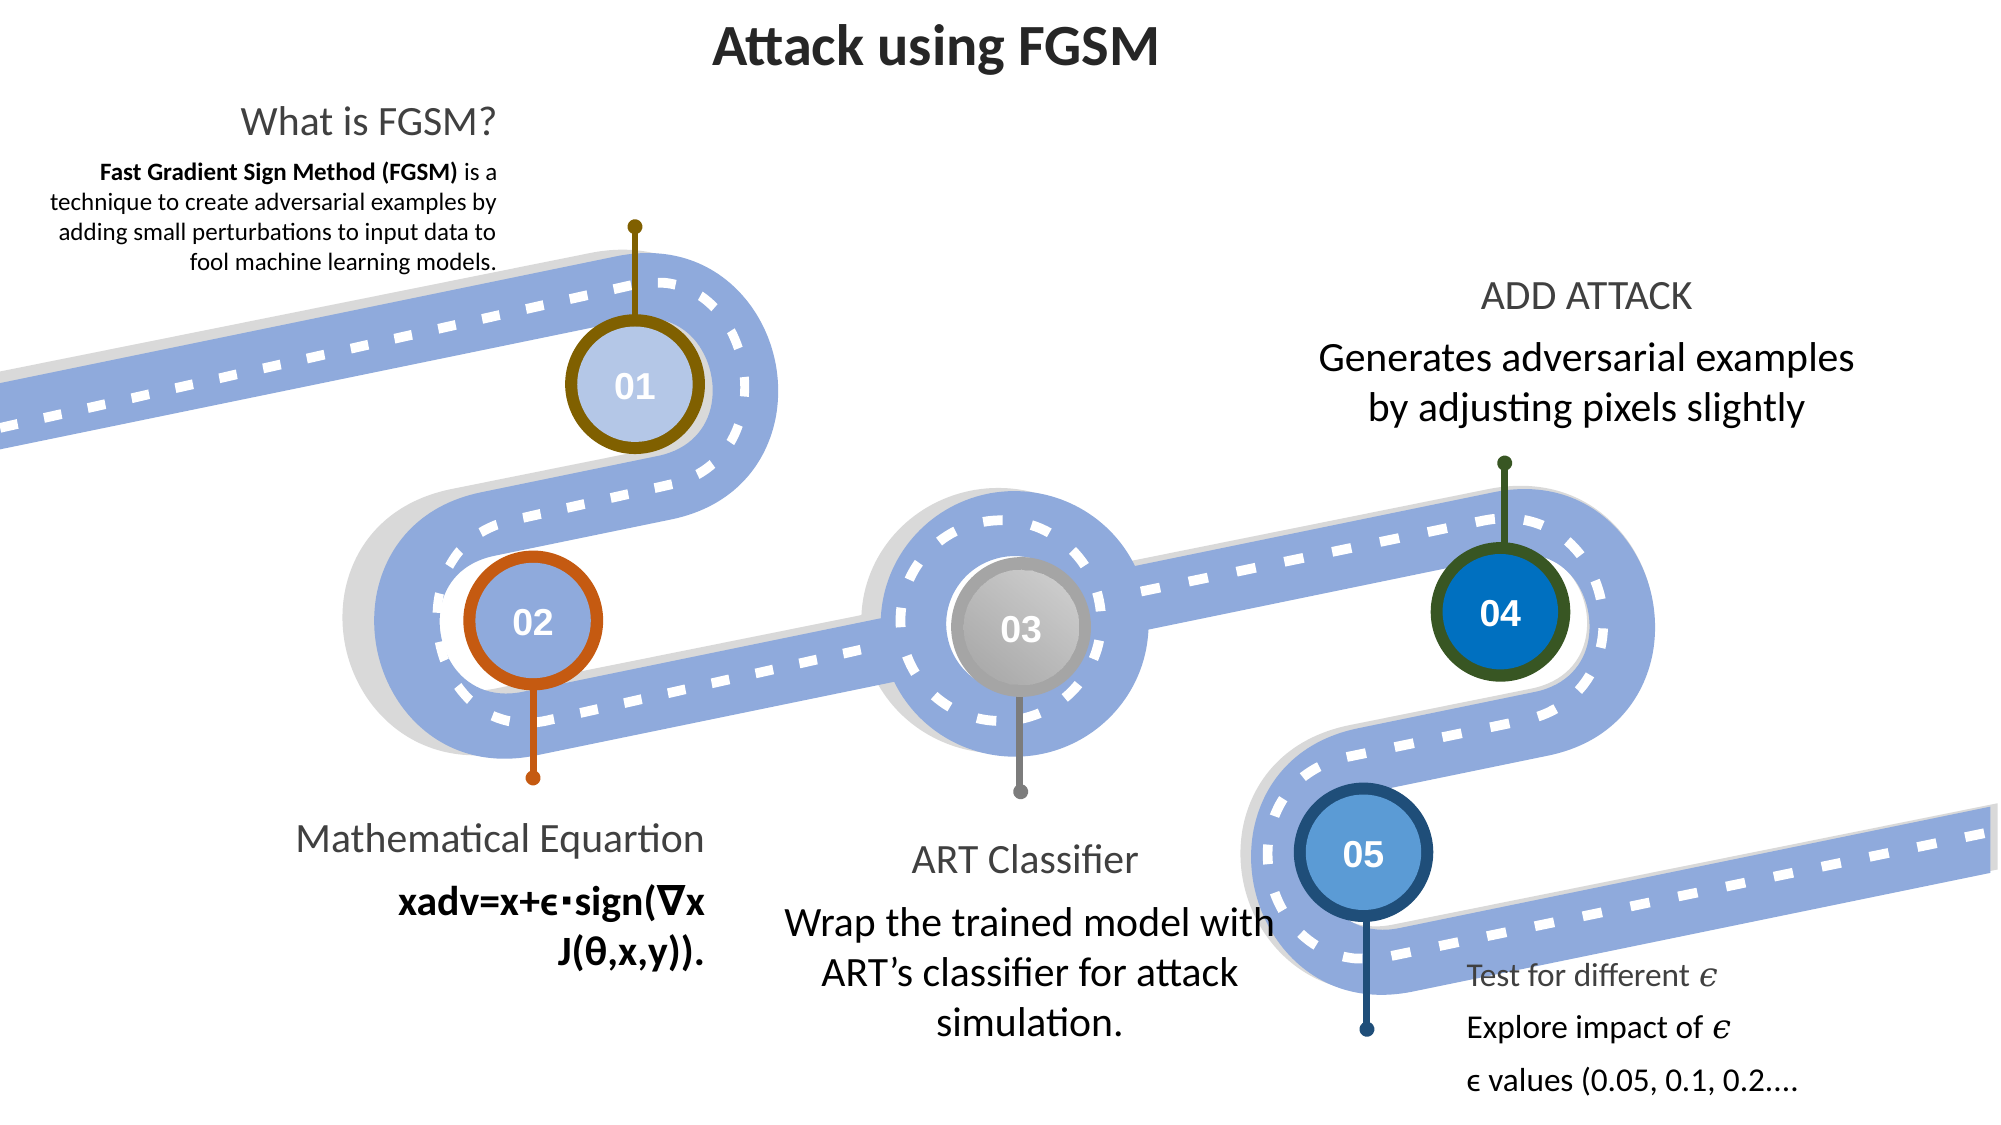

Attack using FGSM
What is FGSM?
Fast Gradient Sign Method (FGSM) is a technique to create adversarial examples by adding small perturbations to input data to fool machine learning models.

ADD ATTACK
Generates adversarial examples by adjusting pixels slightly

01

04

03

02

05
Mathematical Equartion
xadv​=x+ϵ⋅sign(∇x​J(θ,x,y)).

ART Classifier
Wrap the trained model with ART’s classifier for attack simulation.

Test for different 𝜖
Explore impact of 𝜖
ϵ values (0.05, 0.1, 0.2....